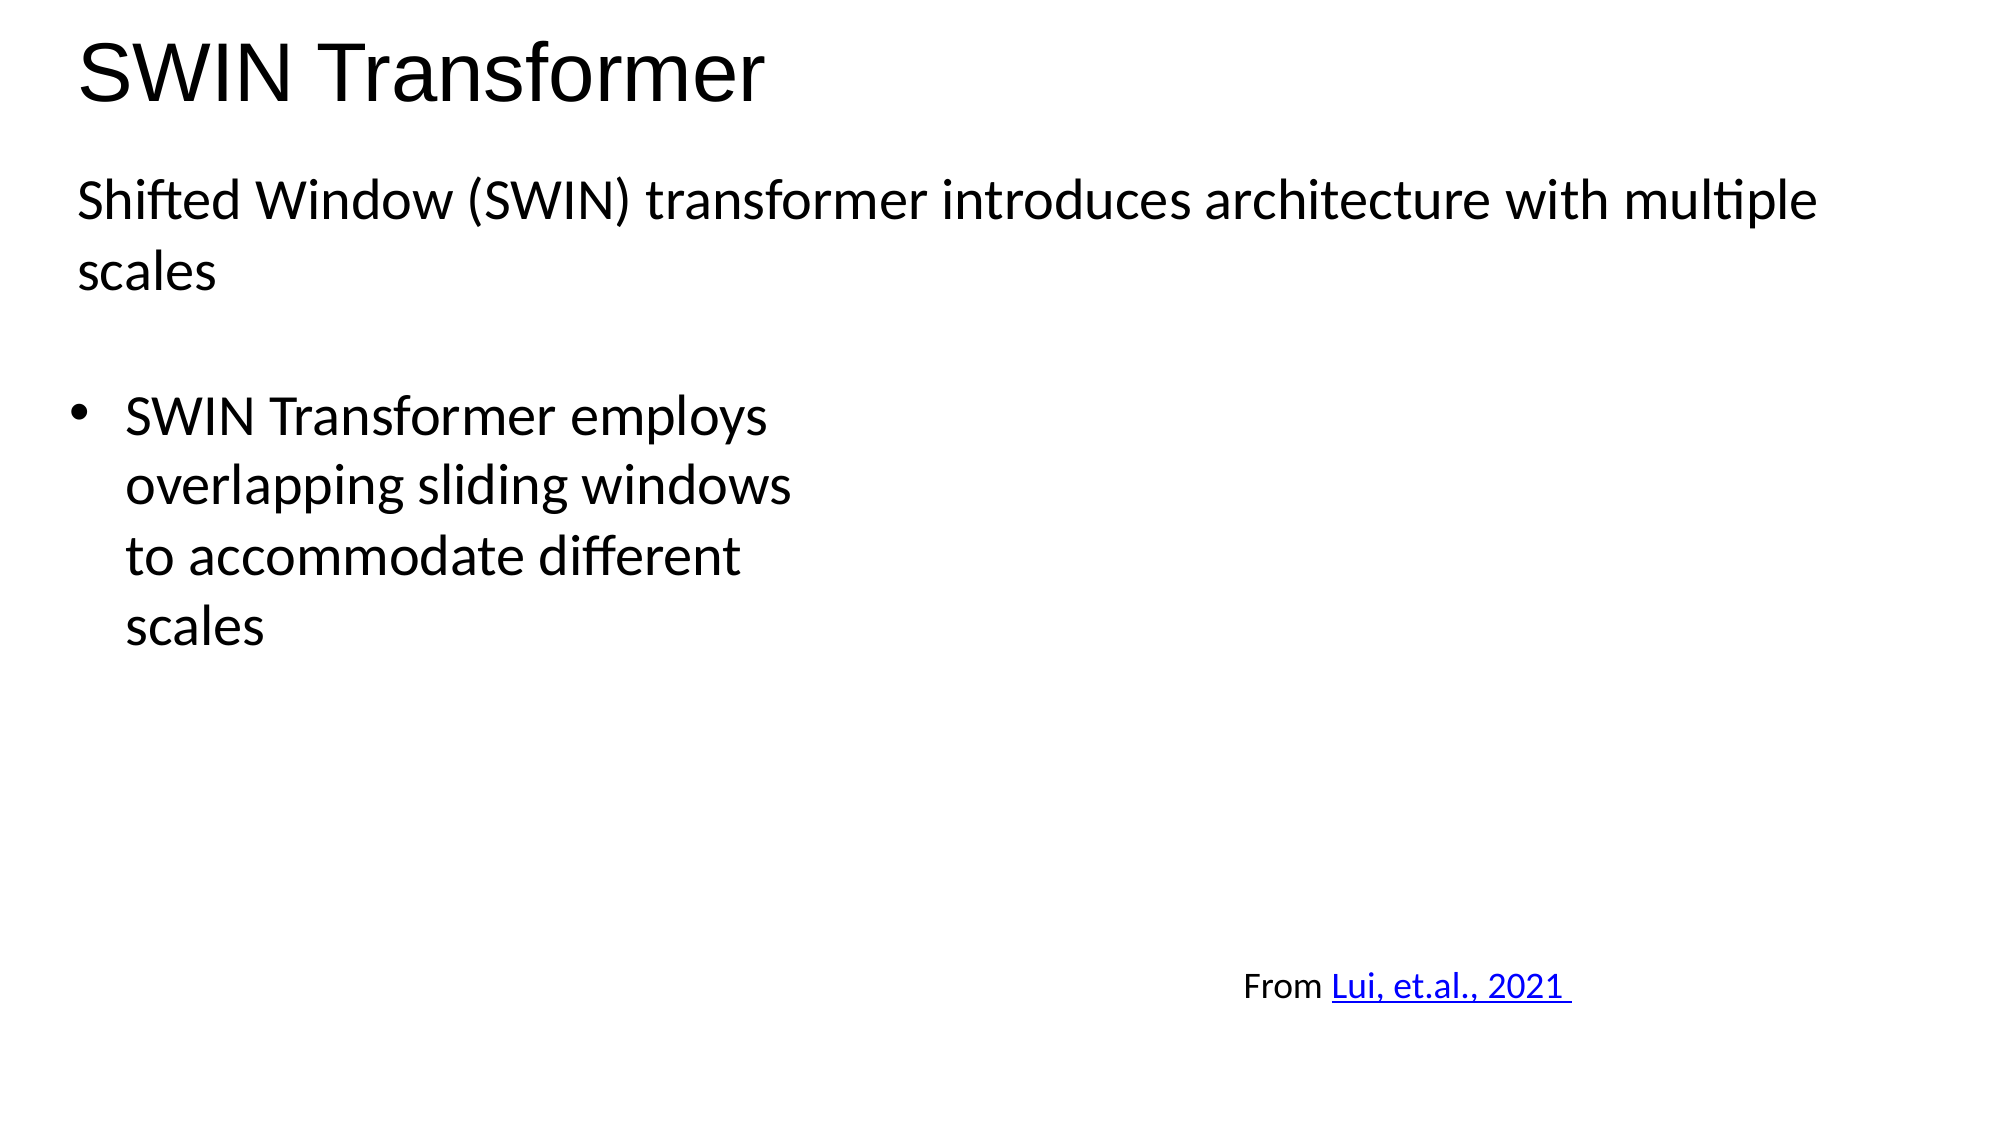

# SWIN Transformer
Shifted Window (SWIN) transformer introduces architecture with multiple scales
SWIN Transformer employs overlapping sliding windows to accommodate different scales
From Lui, et.al., 2021